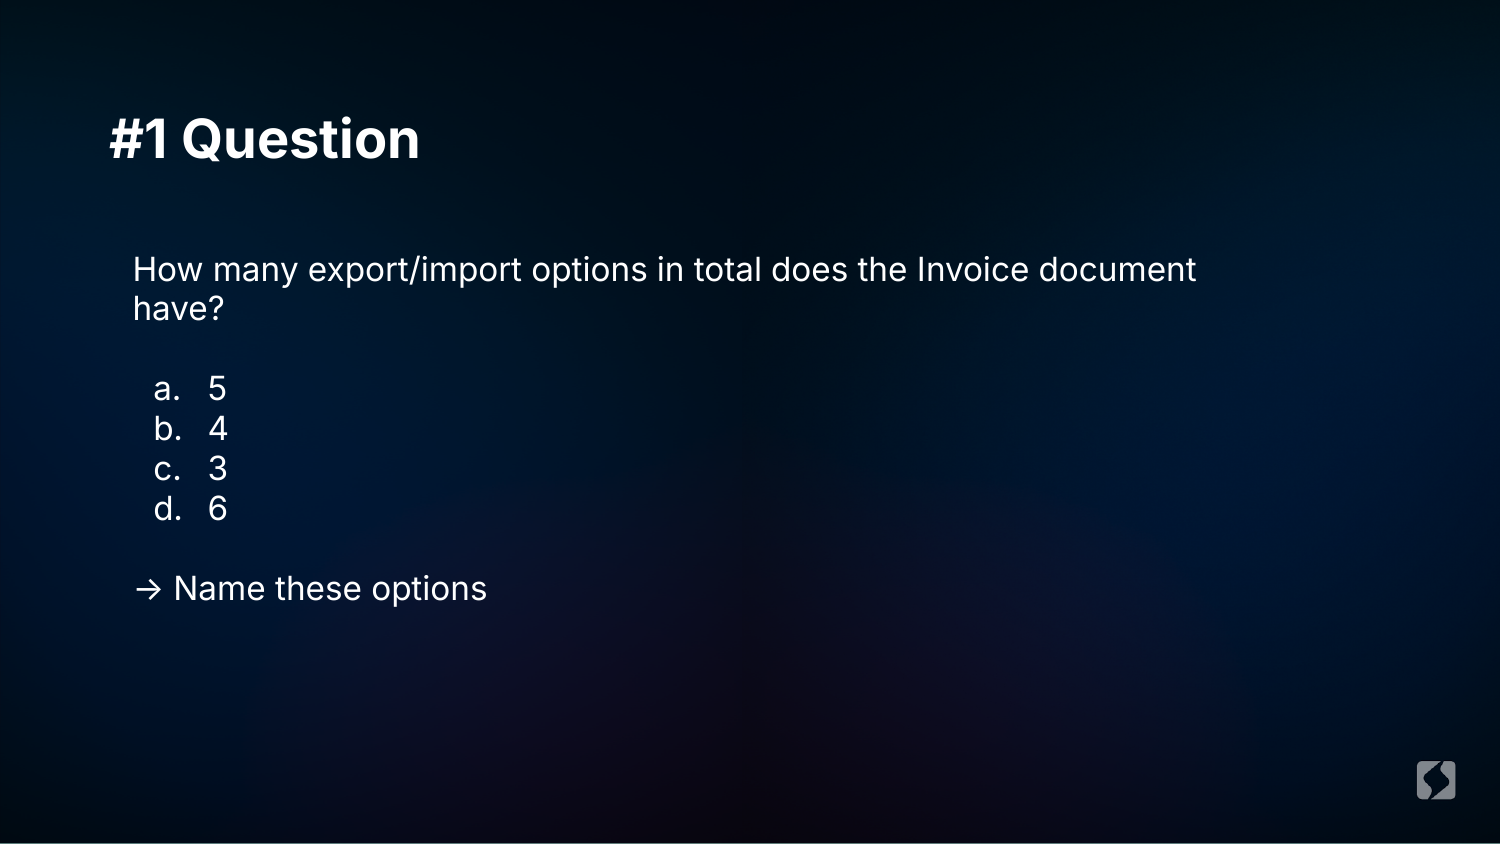

#1 Question
How many export/import options in total does the Invoice document have?

5
4
3
6

-> Name these options